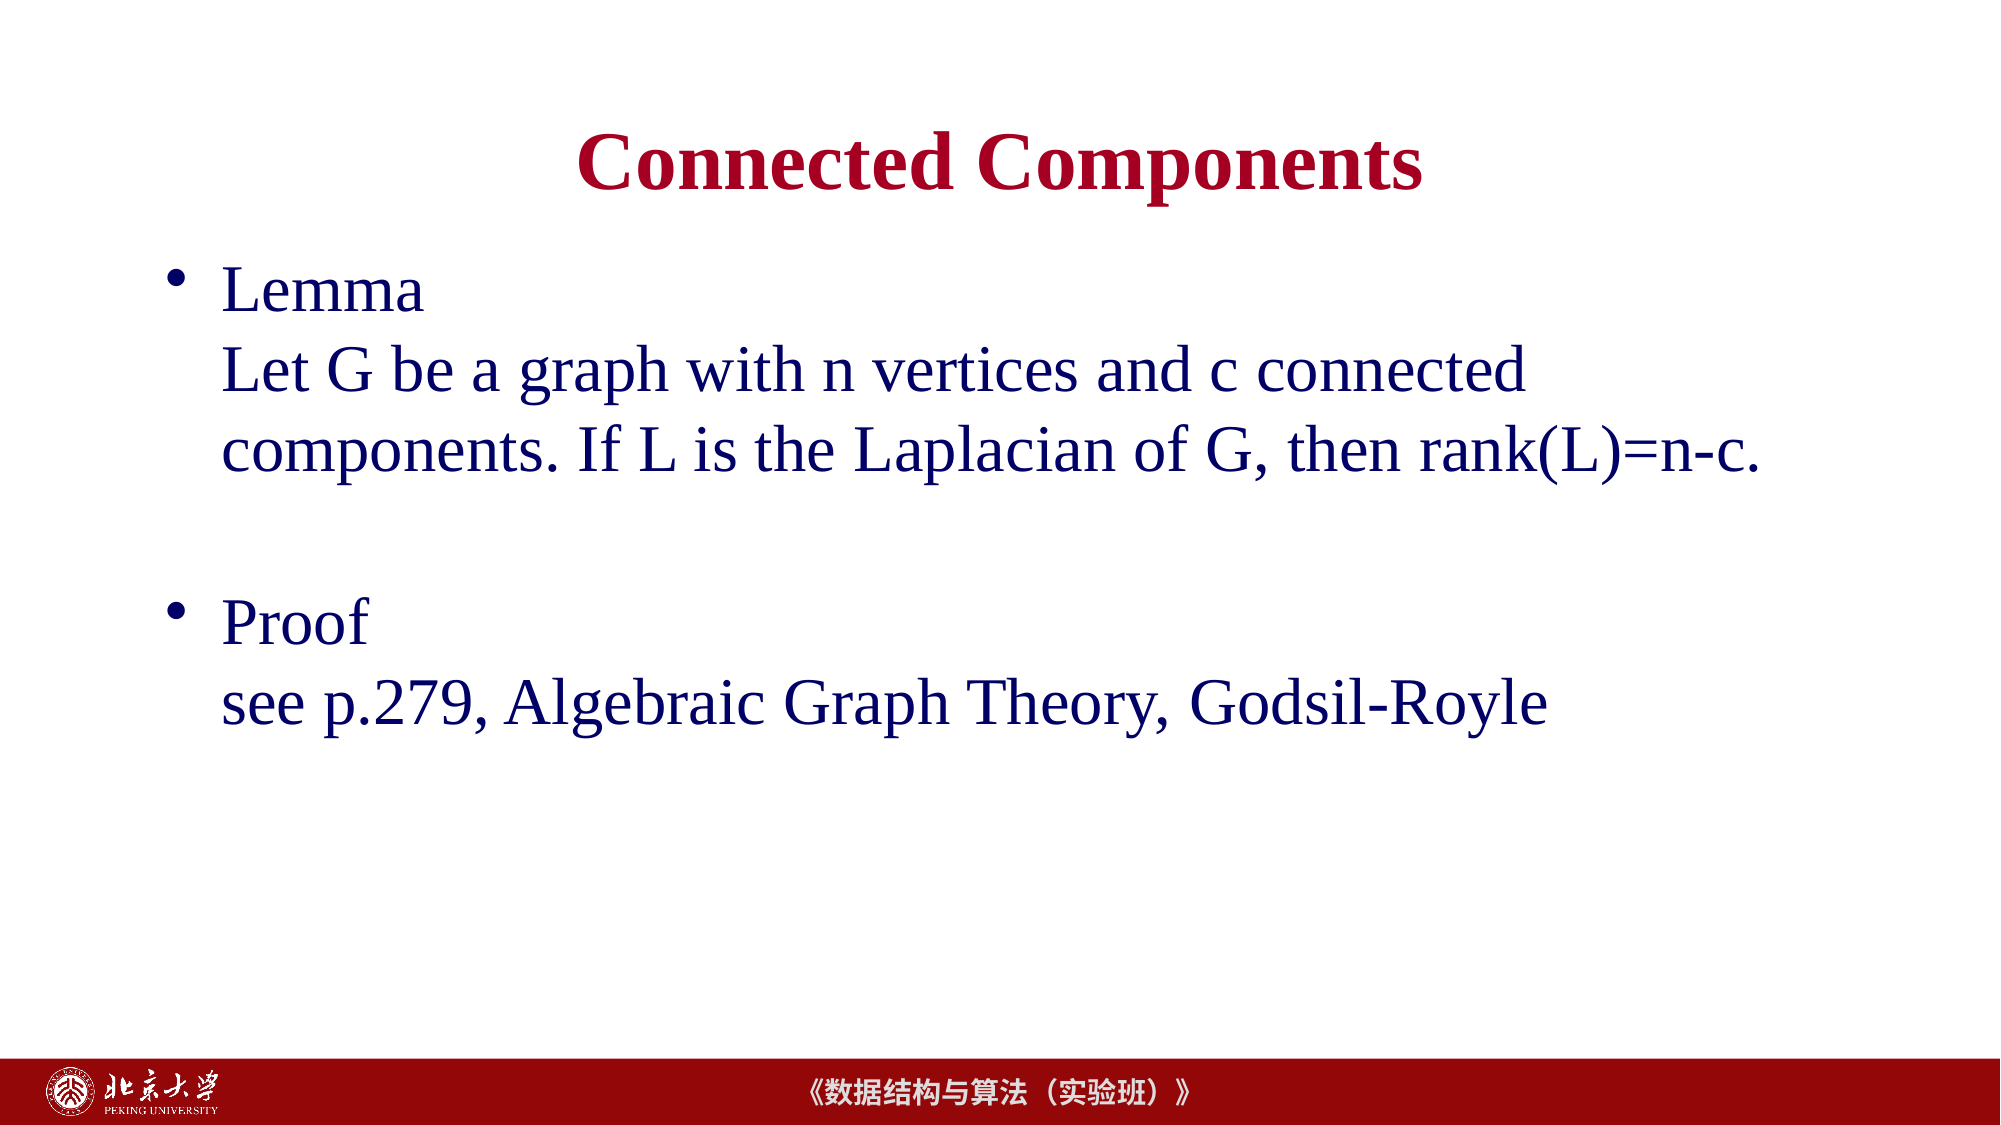

# Connected Components
Lemma
Let G be a graph with n vertices and c connected components. If L is the Laplacian of G, then rank(L)=n-c.
Proof
see p.279, Algebraic Graph Theory, Godsil-Royle